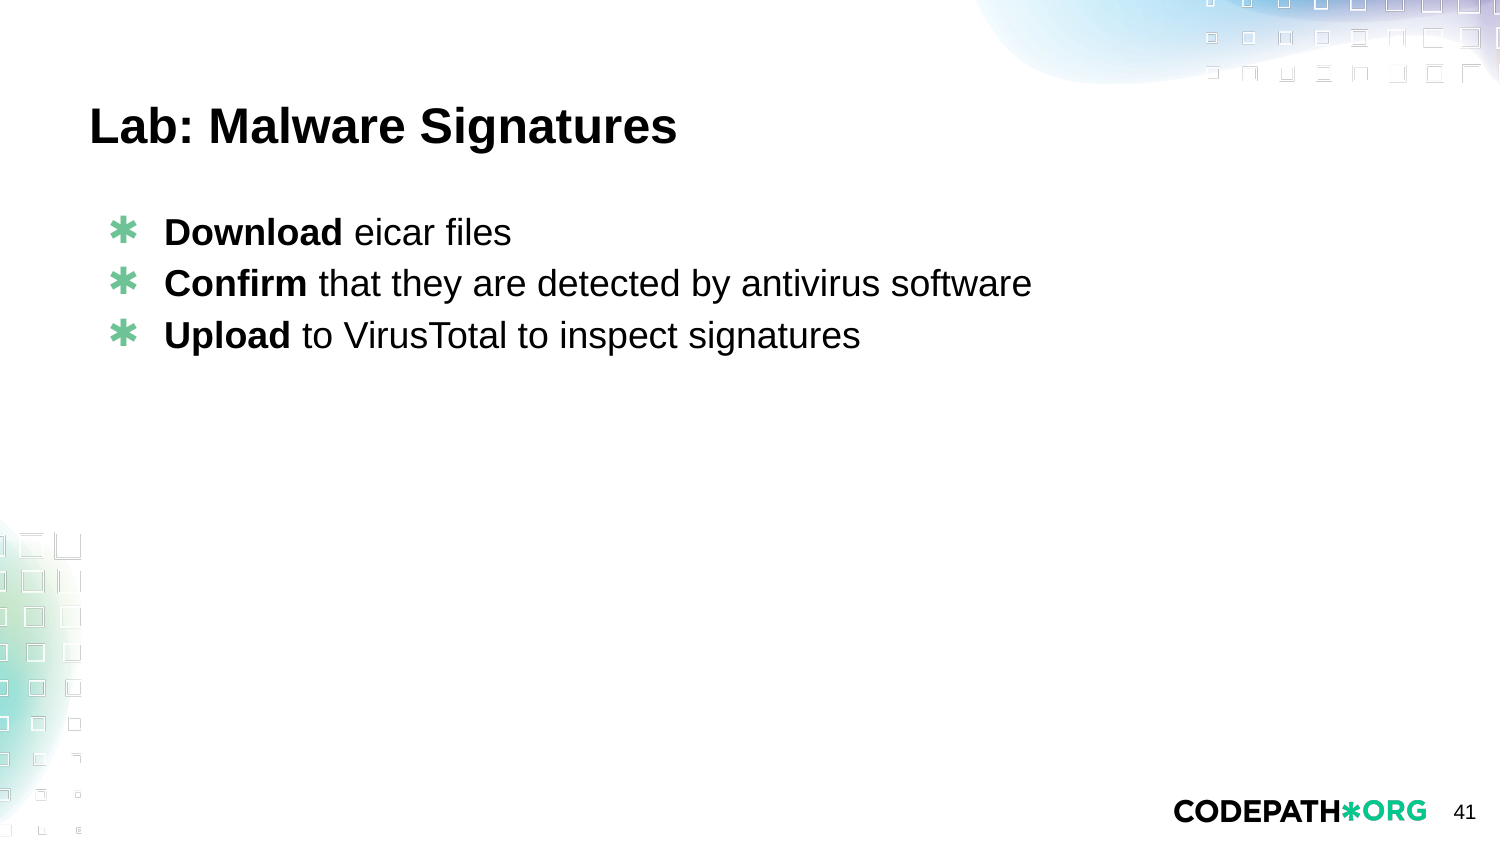

# Lab: Malware Signatures
Download eicar files
Confirm that they are detected by antivirus software
Upload to VirusTotal to inspect signatures
41